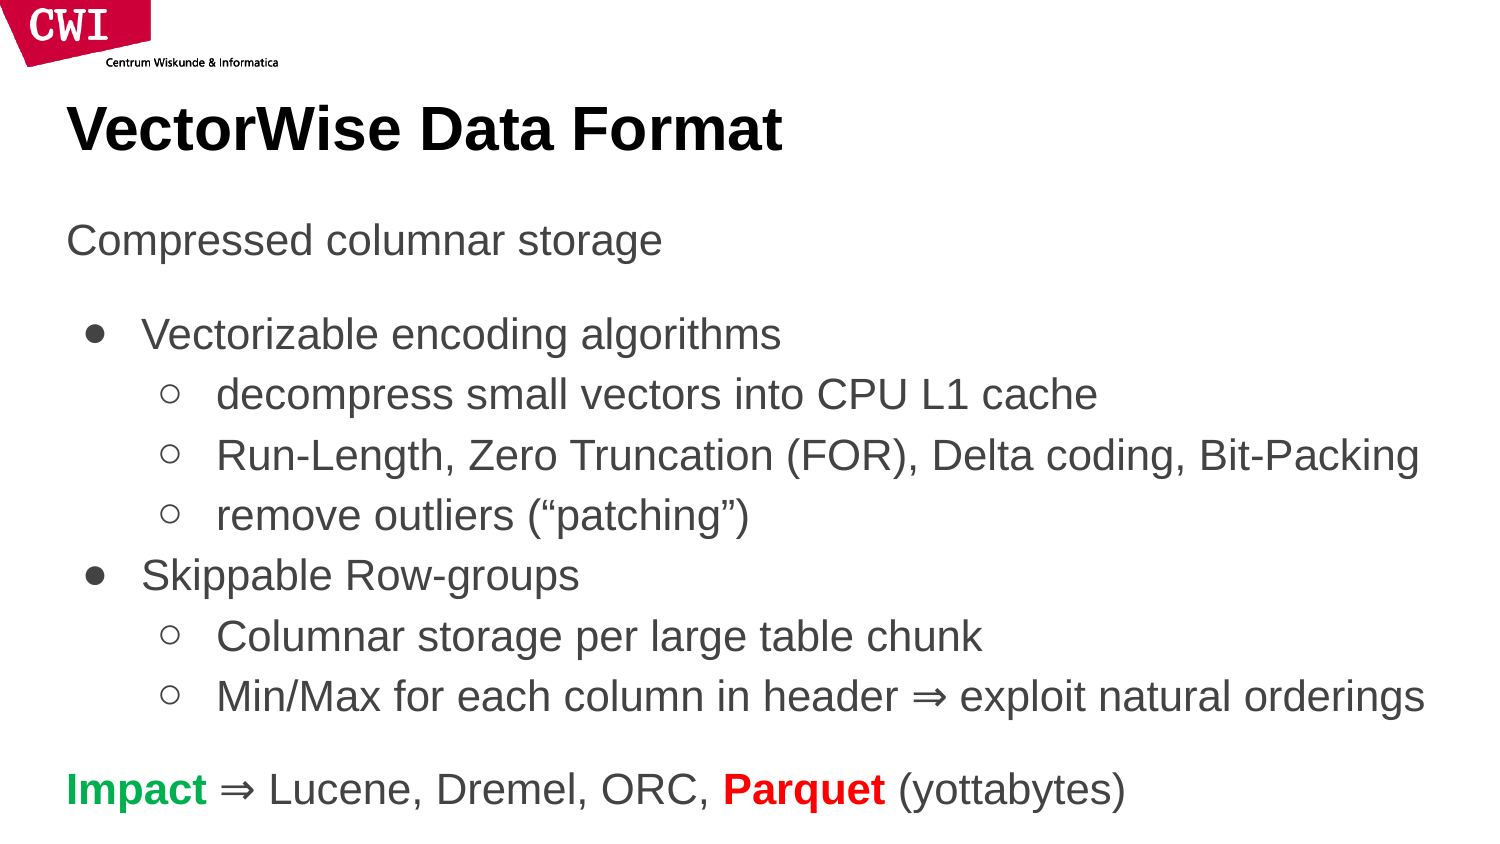

# VectorWise Data Format
Compressed columnar storage
Vectorizable encoding algorithms
decompress small vectors into CPU L1 cache
Run-Length, Zero Truncation (FOR), Delta coding, Bit-Packing
remove outliers (“patching”)
Skippable Row-groups
Columnar storage per large table chunk
Min/Max for each column in header ⇒ exploit natural orderings
Impact ⇒ Lucene, Dremel, ORC, Parquet (yottabytes)